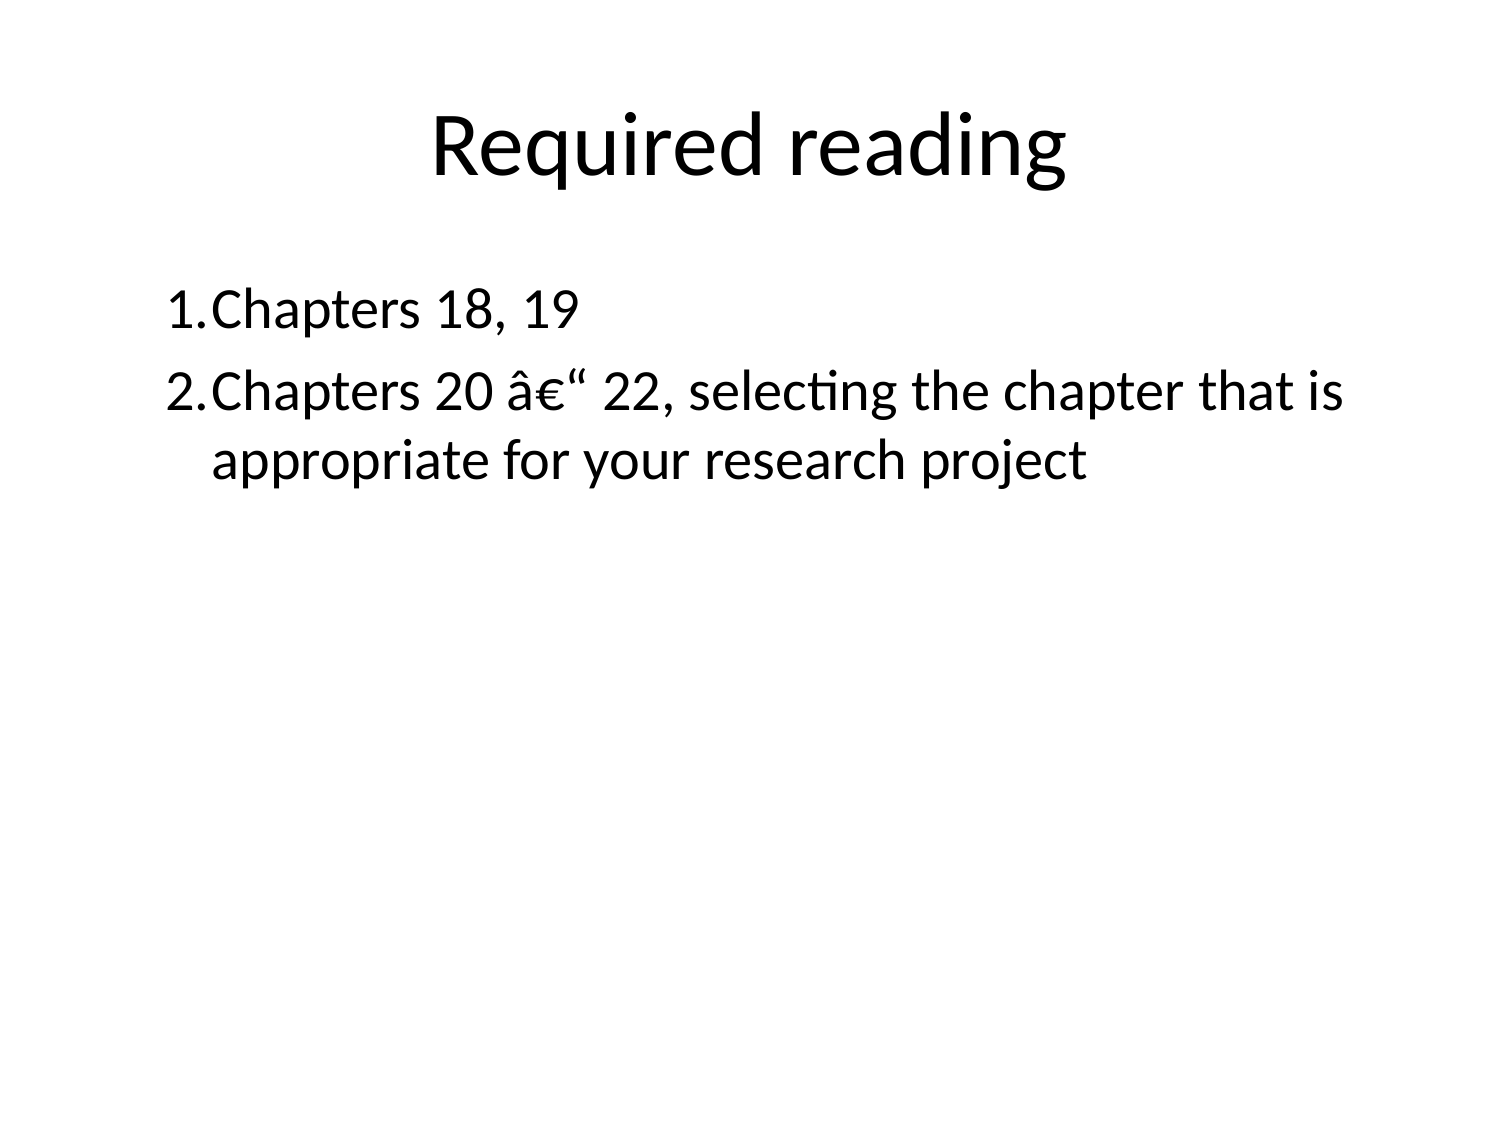

# Required reading
Chapters 18, 19
Chapters 20 â€“ 22, selecting the chapter that is appropriate for your research project